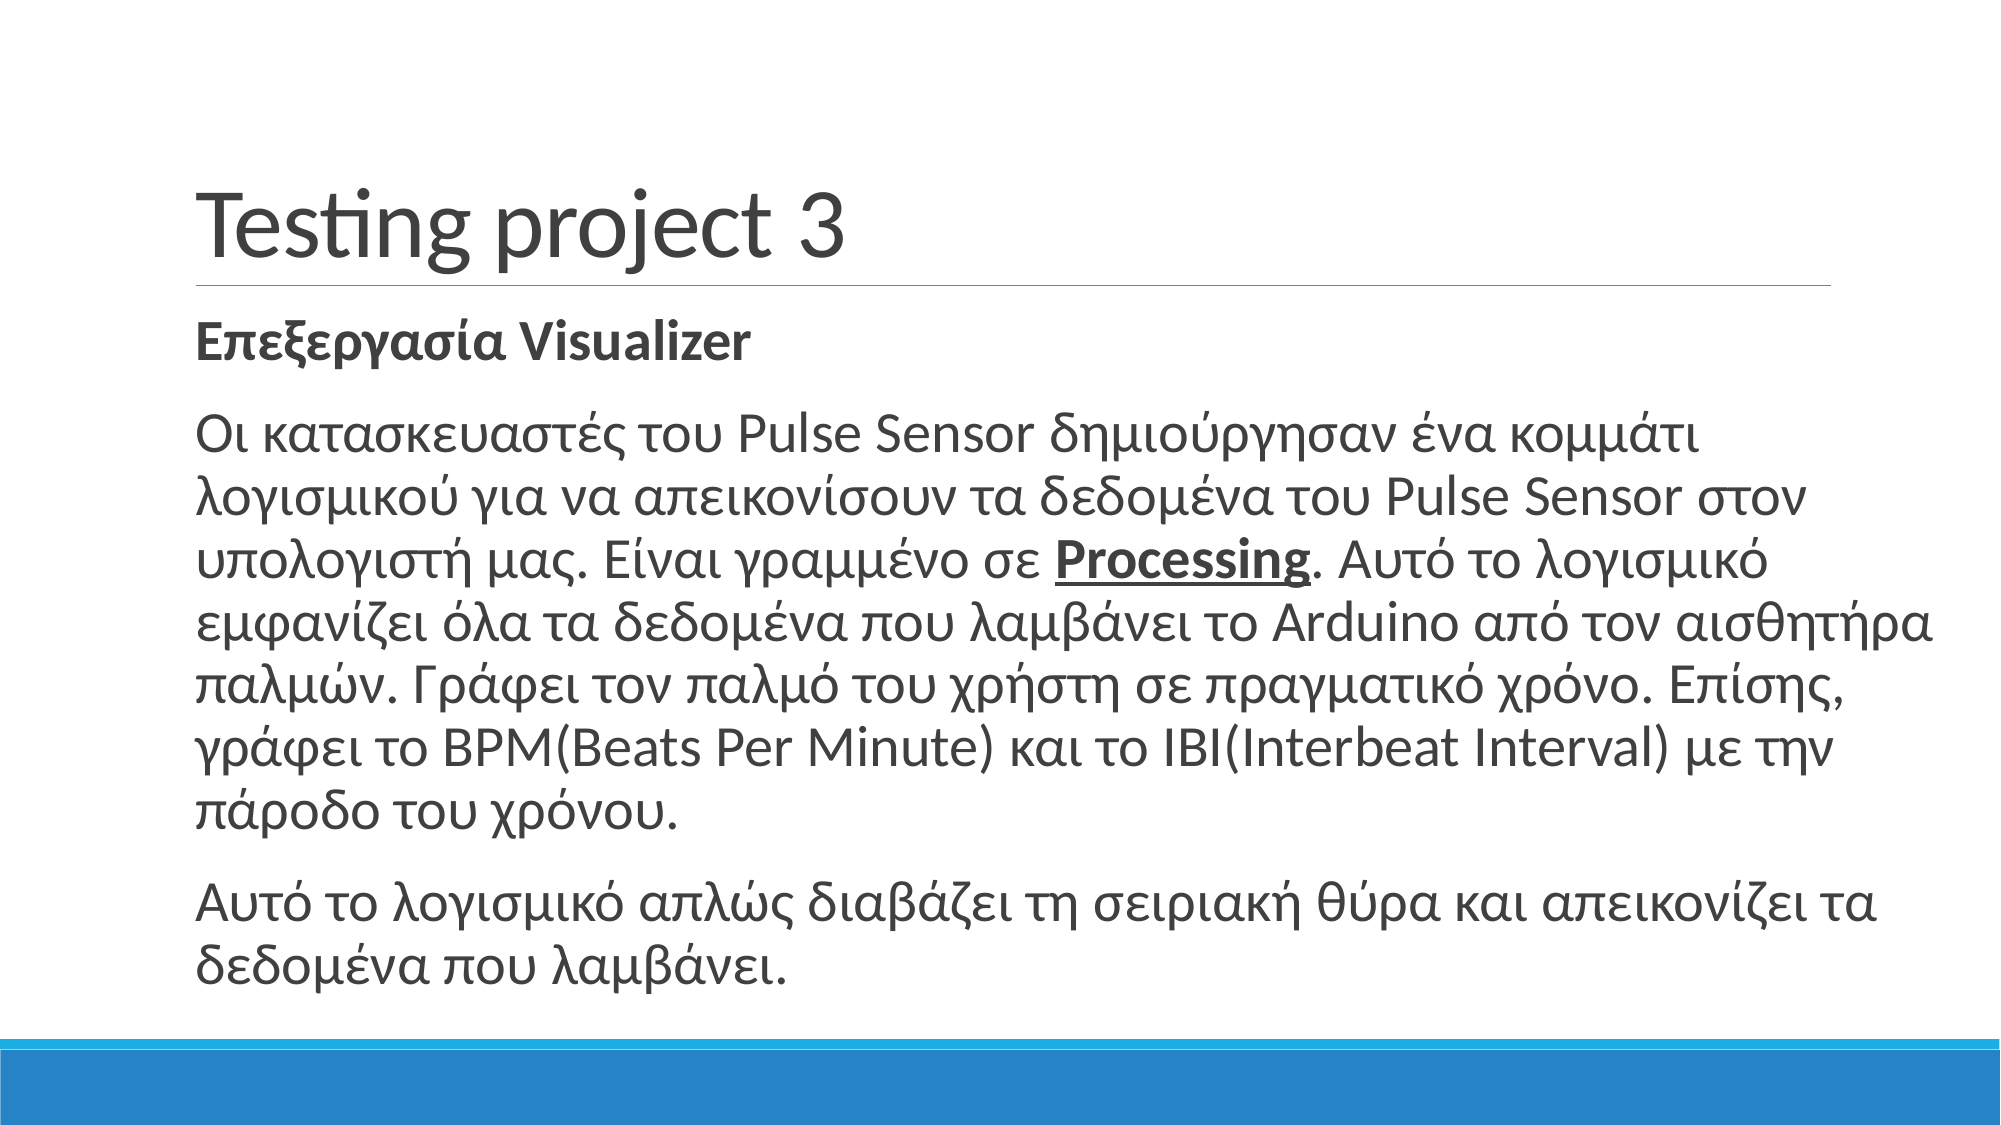

# Testing project 3
Επεξεργασία Visualizer
Οι κατασκευαστές του Pulse Sensor δημιούργησαν ένα κομμάτι λογισμικού για να απεικονίσουν τα δεδομένα του Pulse Sensor στον υπολογιστή μας. Είναι γραμμένο σε Processing. Αυτό το λογισμικό εμφανίζει όλα τα δεδομένα που λαμβάνει το Arduino από τον αισθητήρα παλμών. Γράφει τον παλμό του χρήστη σε πραγματικό χρόνο. Επίσης, γράφει το BPM(Beats Per Minute) και το IBI(Interbeat Interval) με την πάροδο του χρόνου.
Αυτό το λογισμικό απλώς διαβάζει τη σειριακή θύρα και απεικονίζει τα δεδομένα που λαμβάνει.